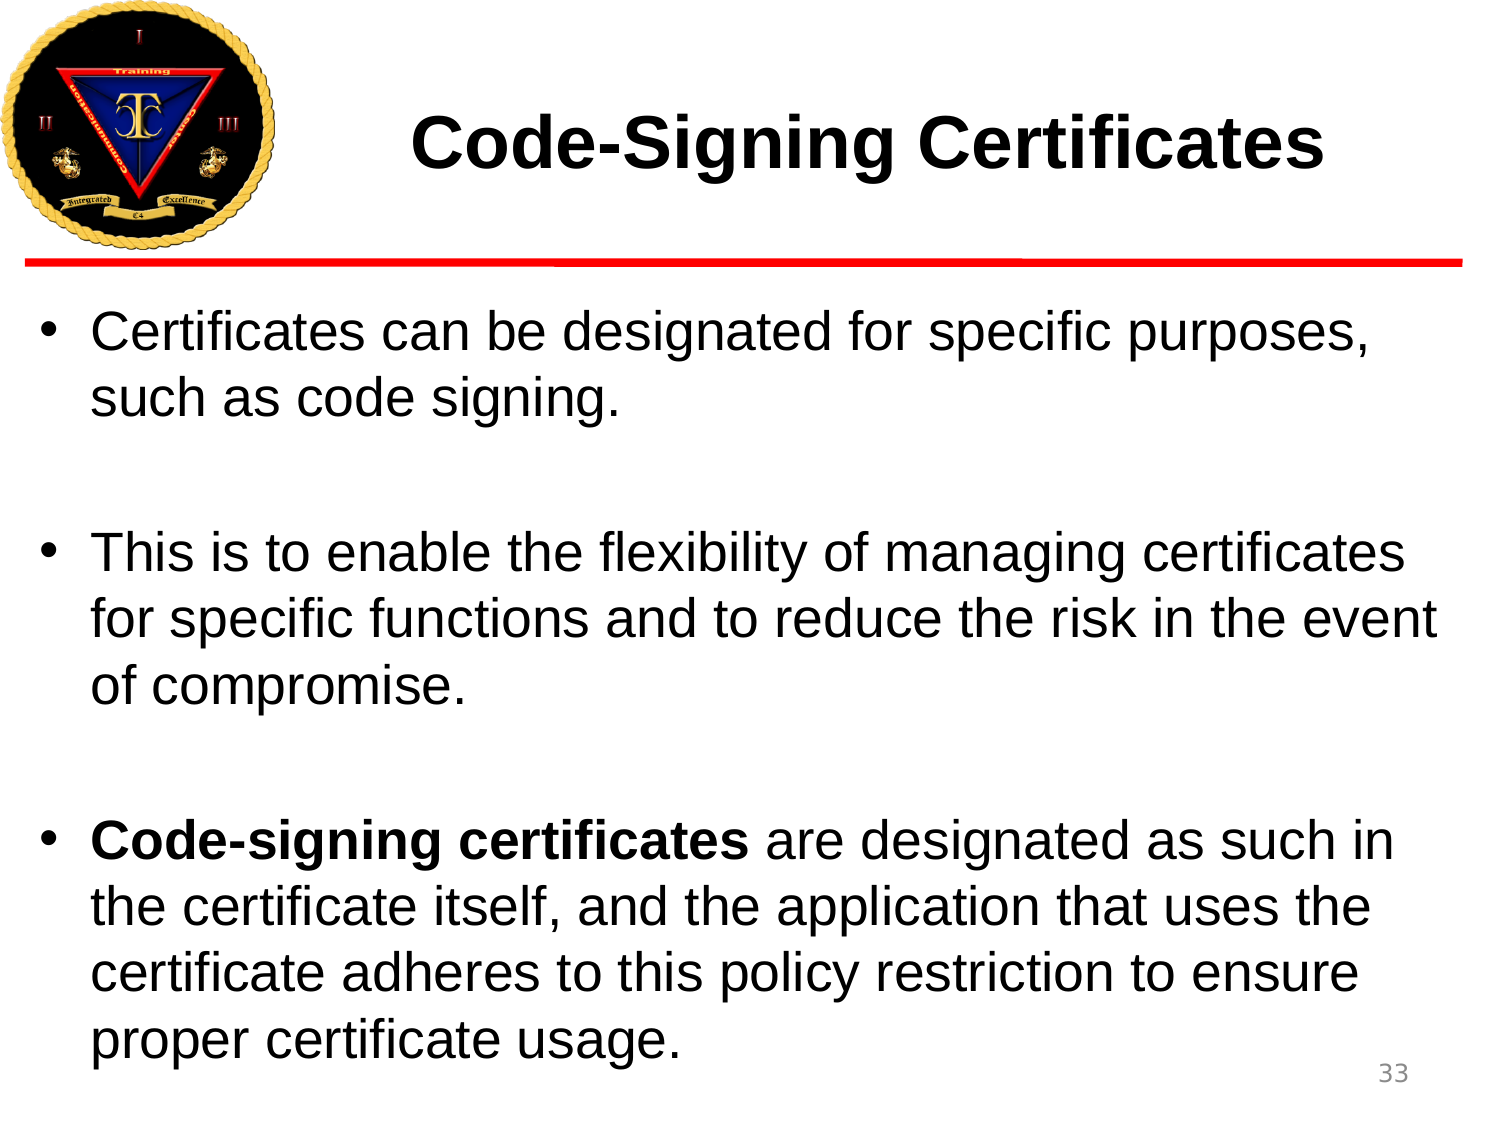

# Code-Signing Certificates
Certificates can be designated for specific purposes, such as code signing.

This is to enable the flexibility of managing certificates for specific functions and to reduce the risk in the event of compromise.

Code-signing certificates are designated as such in the certificate itself, and the application that uses the certificate adheres to this policy restriction to ensure proper certificate usage.
33